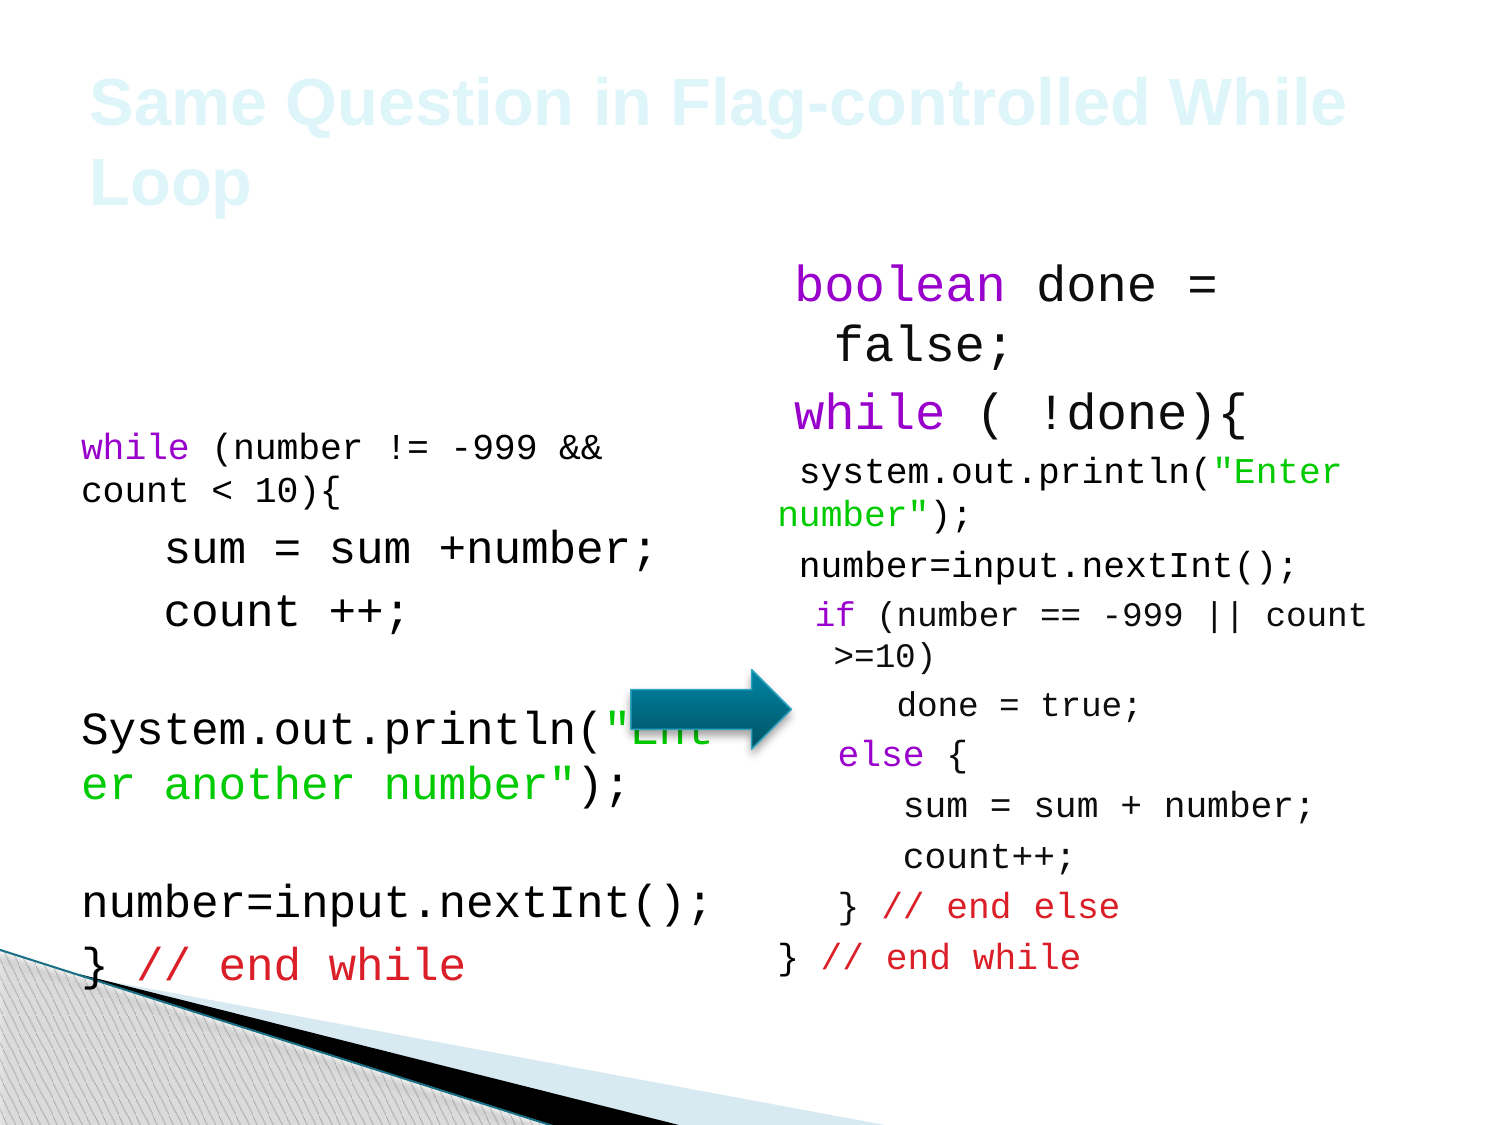

# Same Question in Flag-controlled While Loop
boolean done = false;
while ( !done){
 system.out.println("Enter number");
 number=input.nextInt();
 if (number == -999 || count >=10)
     done = true;
  else {
     sum = sum + number;
     count++;
  } // end else
} // end while

while (number != -999 && count < 10){
   sum = sum +number;
   count ++;
   System.out.println("Enter another number");
   number=input.nextInt();
} // end while